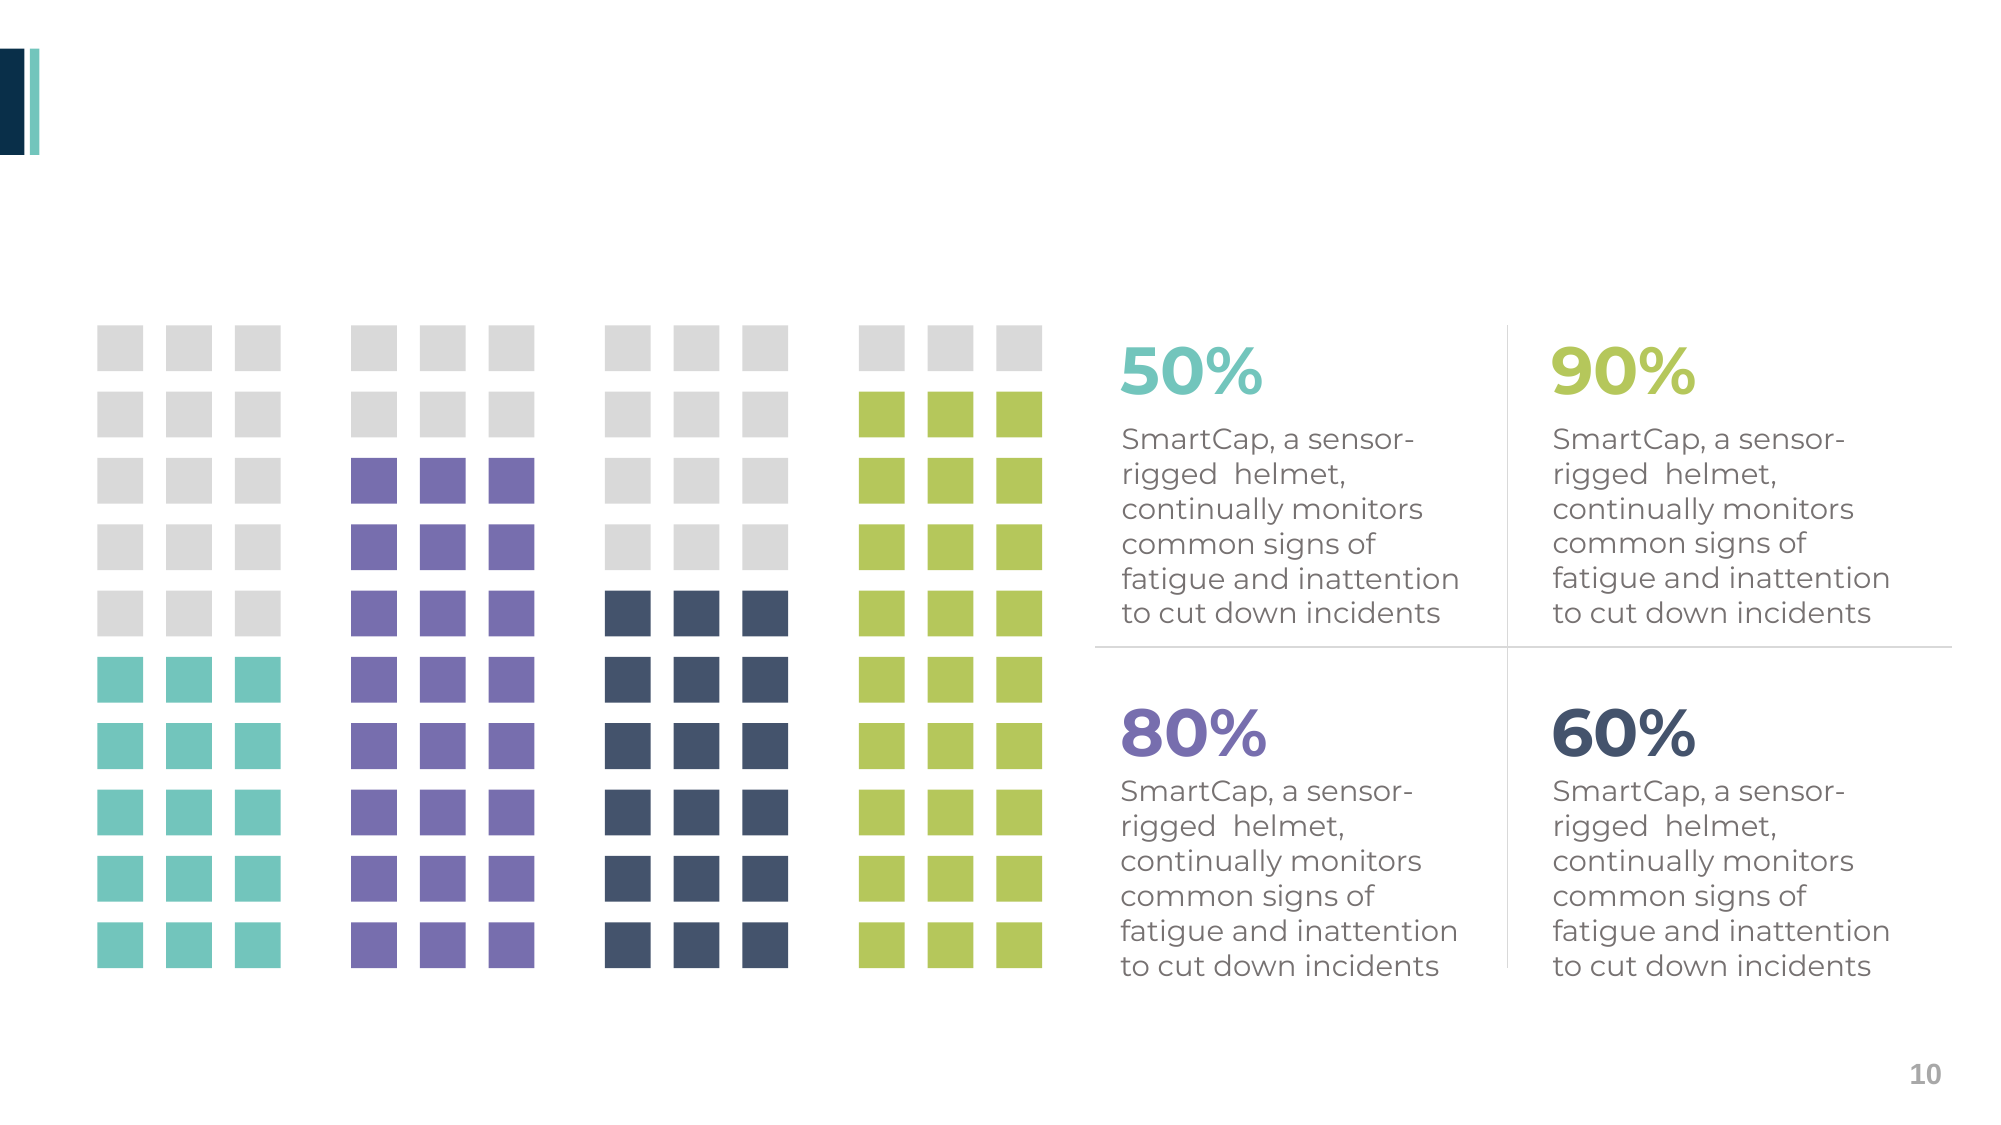

#
50%
90%

SmartCap, a sensor-rigged  helmet, continually monitors common signs of fatigue and inattention to cut down incidents
SmartCap, a sensor-rigged  helmet, continually monitors common signs of fatigue and inattention to cut down incidents

80%
60%

SmartCap, a sensor-rigged  helmet, continually monitors common signs of fatigue and inattention to cut down incidents
SmartCap, a sensor-rigged  helmet, continually monitors common signs of fatigue and inattention to cut down incidents

10